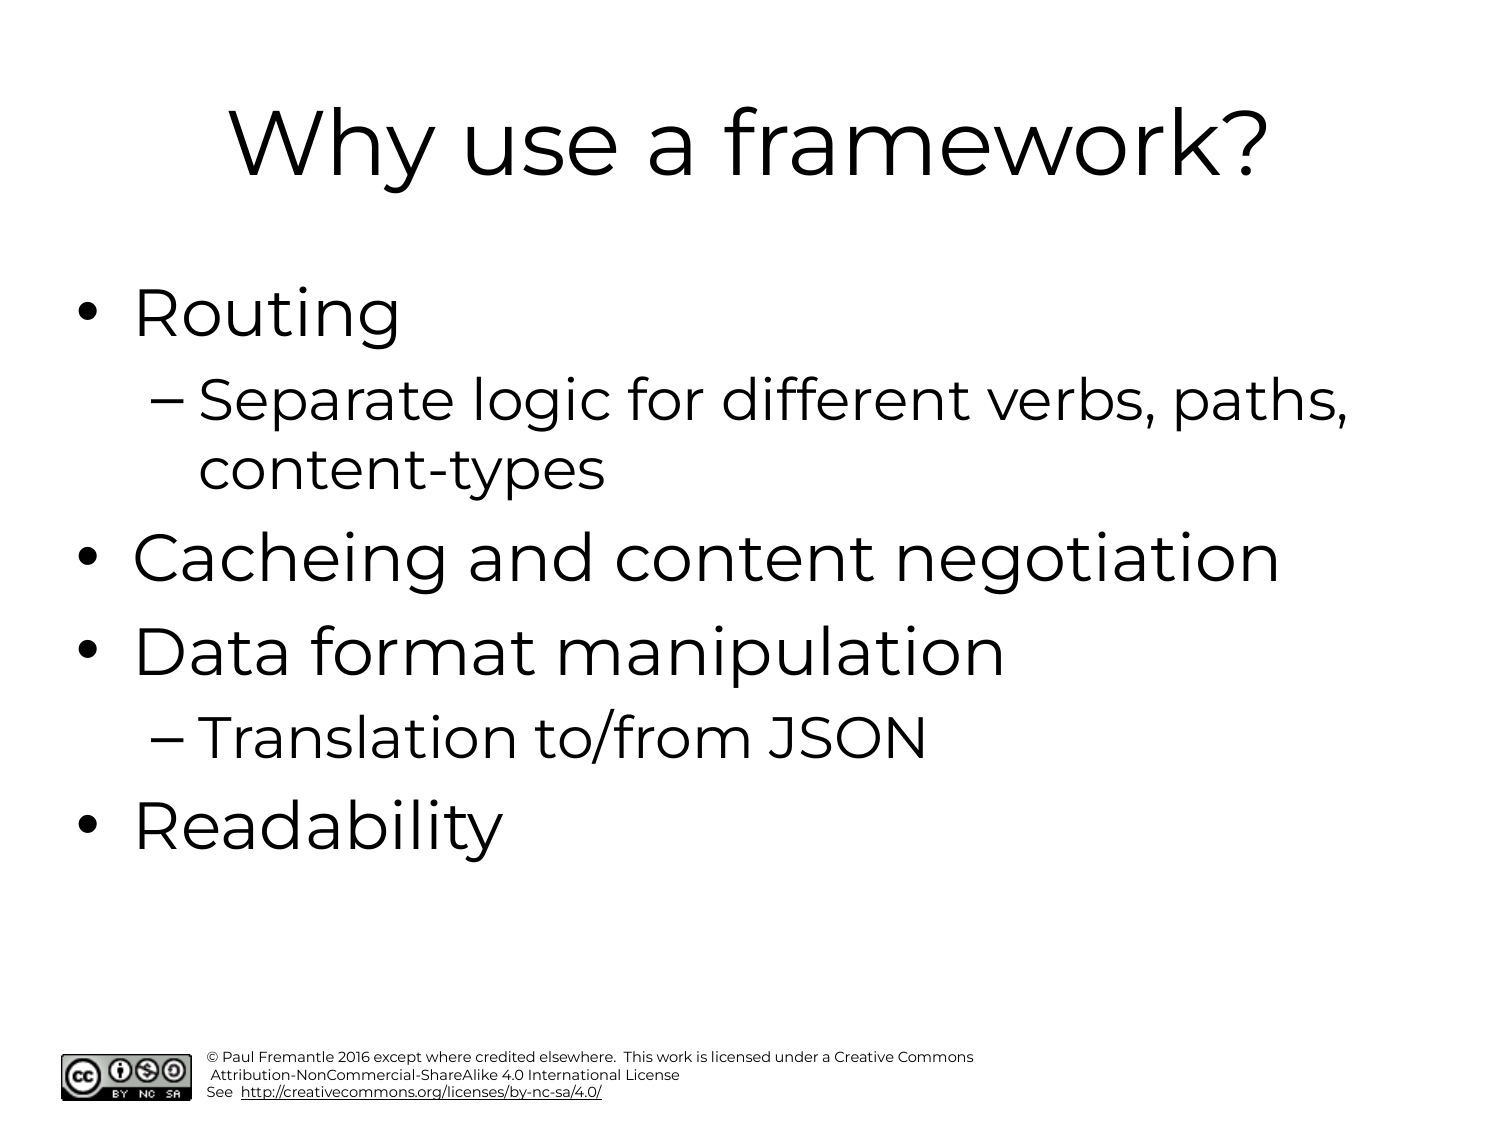

# Why use a framework?
Routing
Separate logic for different verbs, paths, content-types
Cacheing and content negotiation
Data format manipulation
Translation to/from JSON
Readability